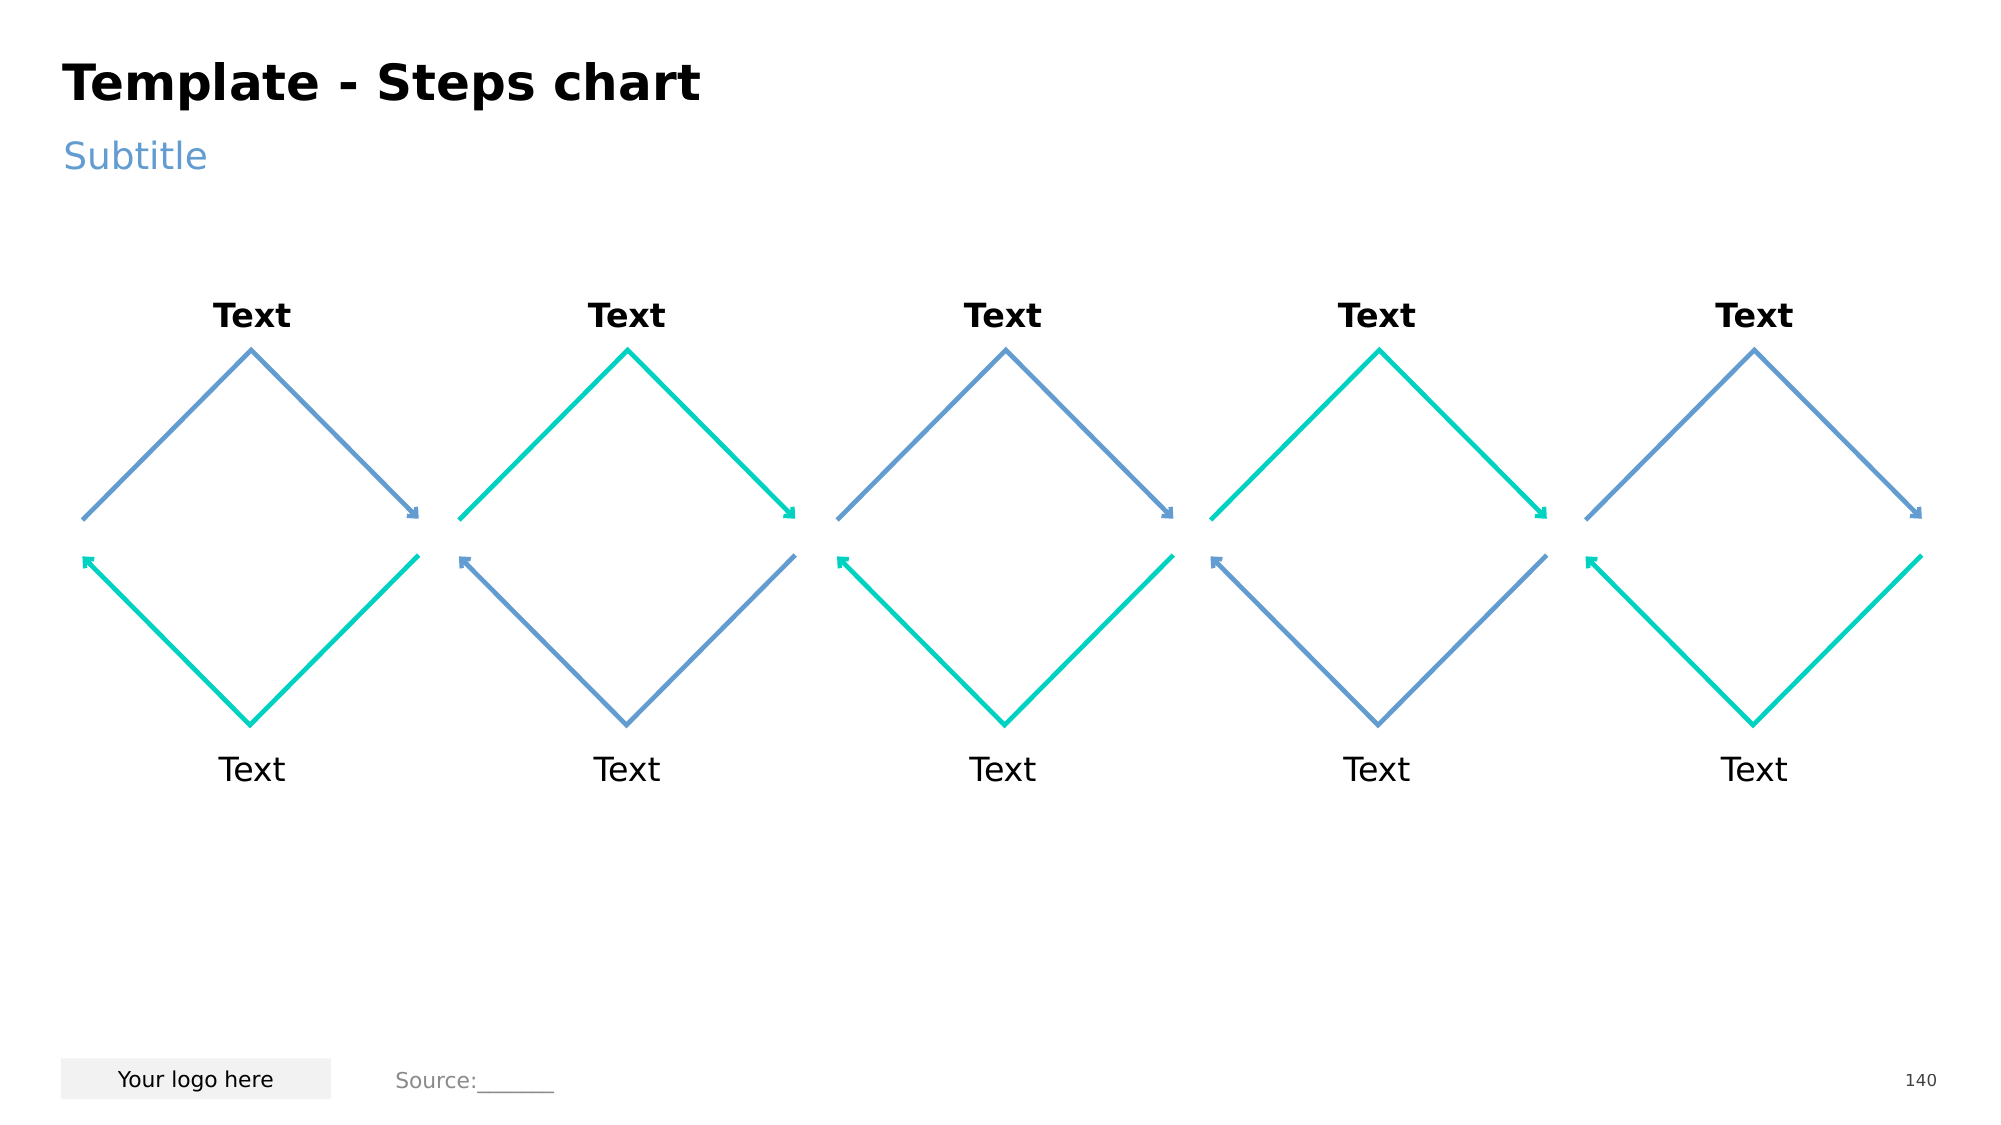

# Template - Steps chart
Subtitle

Text
Text
Text
Text
Text

Text
Text
Text
Text
Text
Source:_______